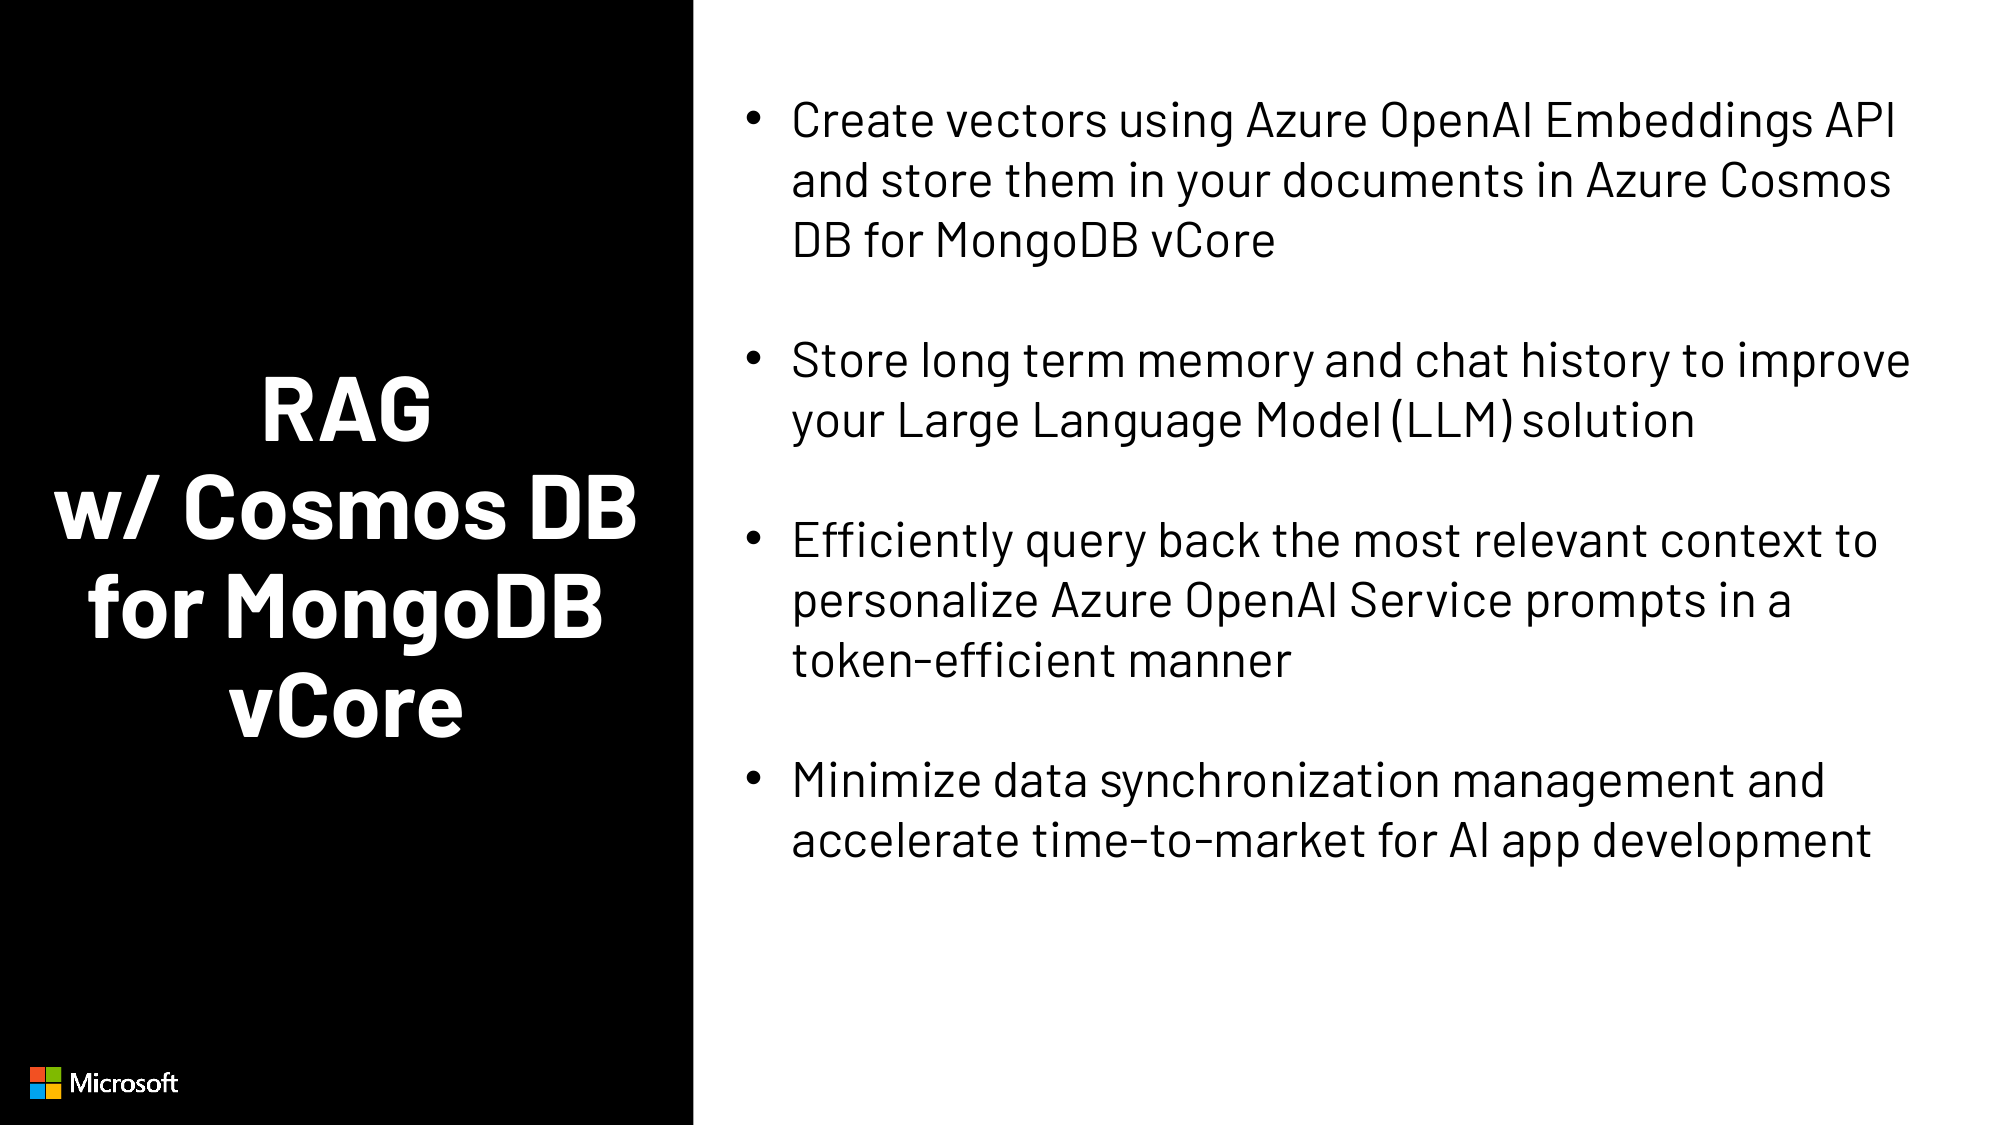

Create vectors using Azure OpenAI Embeddings API and store them in your documents in Azure Cosmos DB for MongoDB vCore

Store long term memory and chat history to improve your Large Language Model (LLM) solution

Efficiently query back the most relevant context to personalize Azure OpenAI Service prompts in a token-efficient manner

Minimize data synchronization management and accelerate time-to-market for AI app development
# RAG w/ Cosmos DB for MongoDB vCore